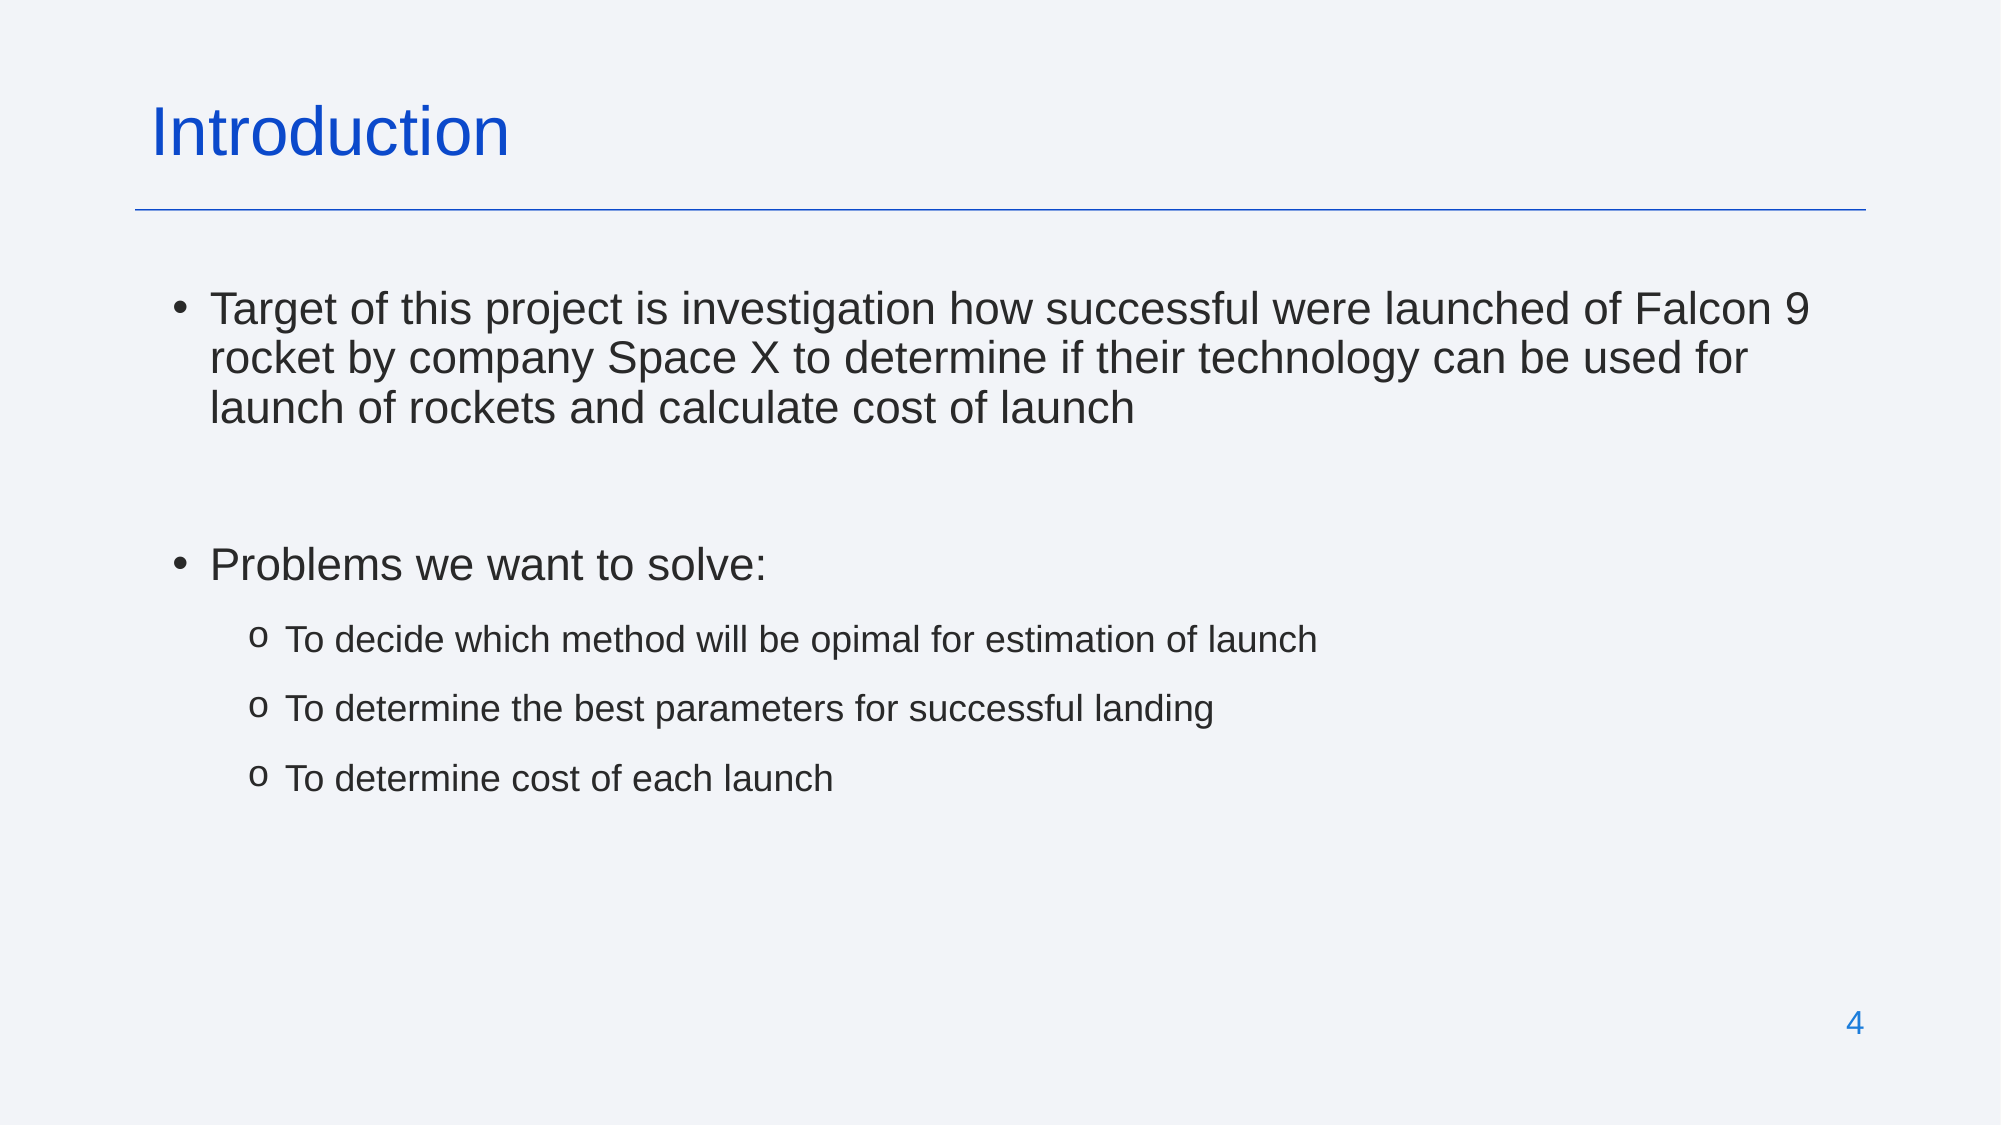

Introduction
Target of this project is investigation how successful were launched of Falcon 9 rocket by company Space X to determine if their technology can be used for launch of rockets and calculate cost of launch

Problems we want to solve:
To decide which method will be opimal for estimation of launch
To determine the best parameters for successful landing
To determine cost of each launch

4